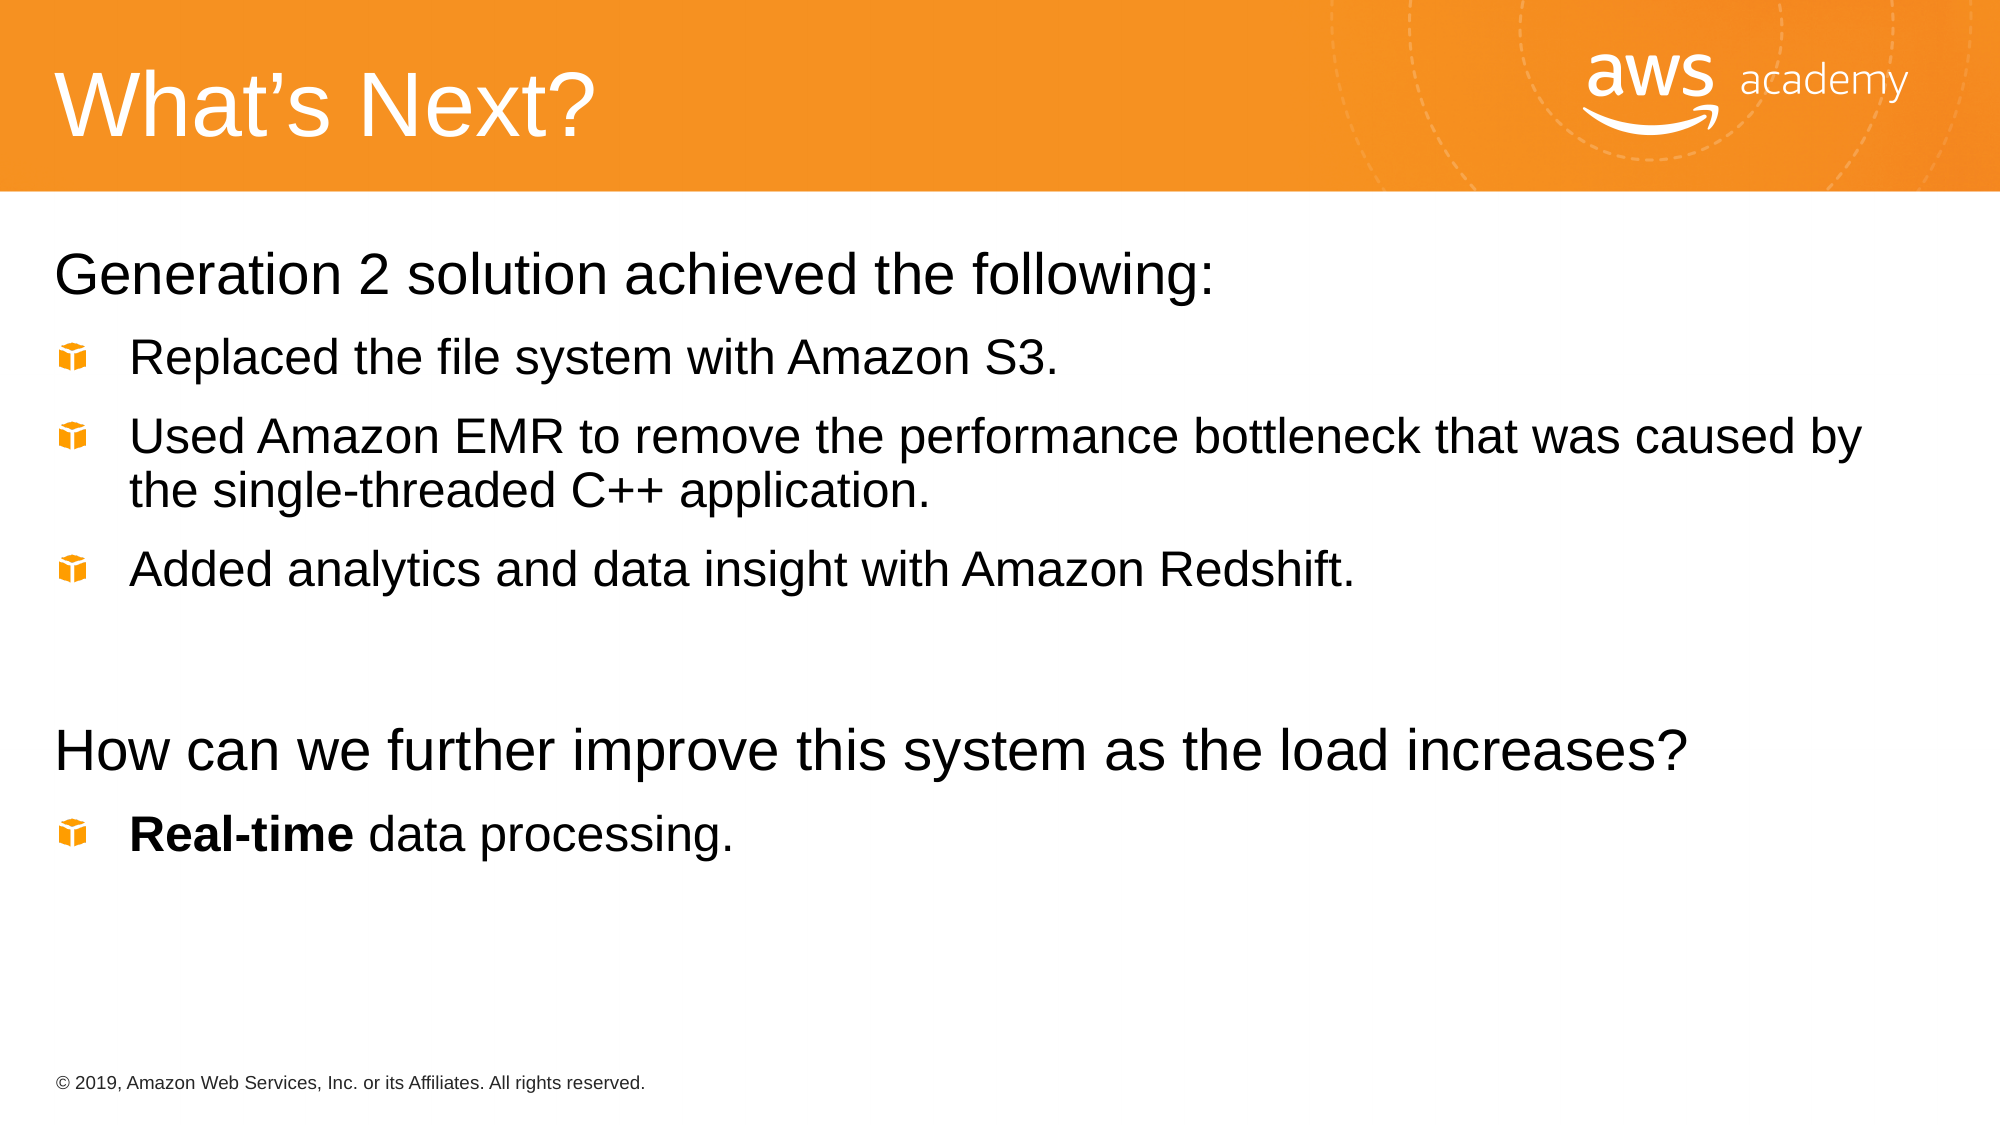

# What’s Next?
Generation 2 solution achieved the following:
Replaced the file system with Amazon S3.
Used Amazon EMR to remove the performance bottleneck that was caused by the single-threaded C++ application.
Added analytics and data insight with Amazon Redshift.

How can we further improve this system as the load increases?
Real-time data processing.